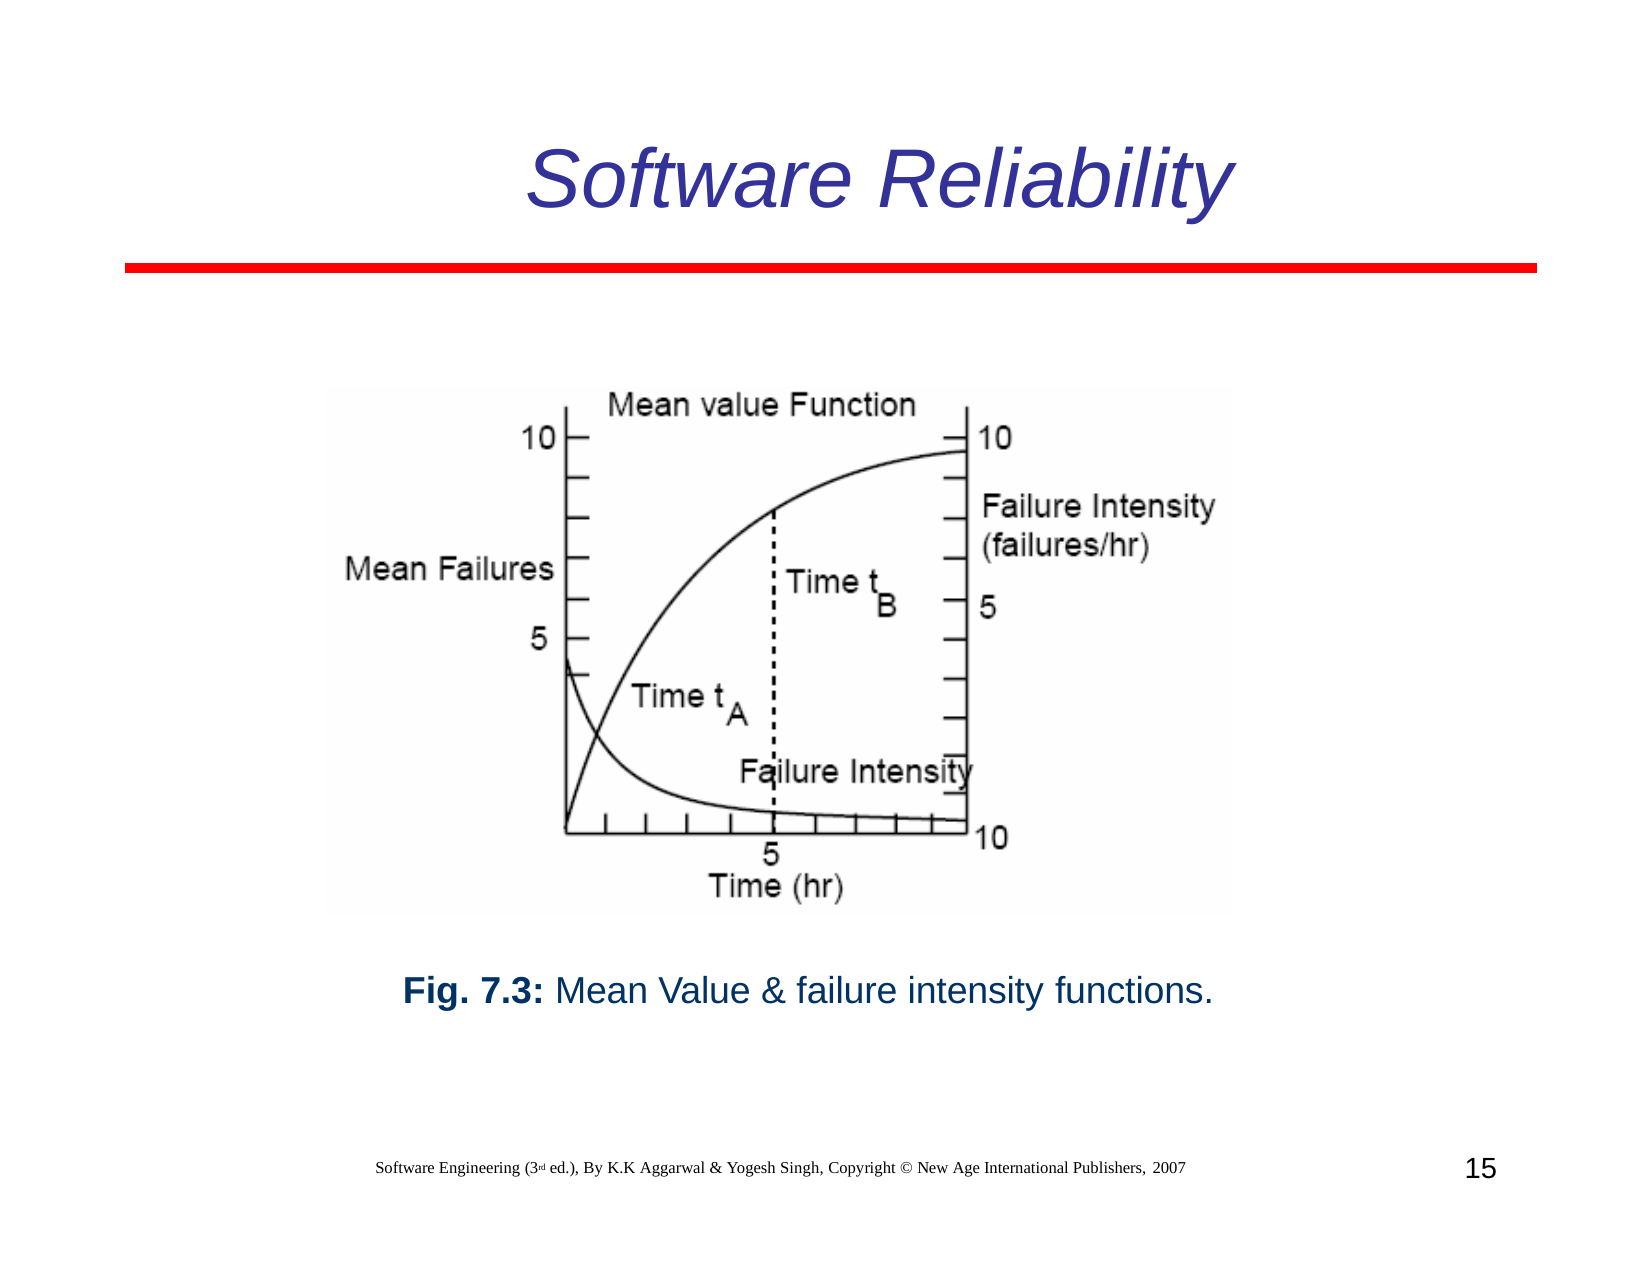

# Software Reliability

Fig. 7.3: Mean Value & failure intensity functions.
15
Software Engineering (3rd  ed.), By K.K Aggarwal & Yogesh Singh, Copyright © New Age International Publishers, 2007